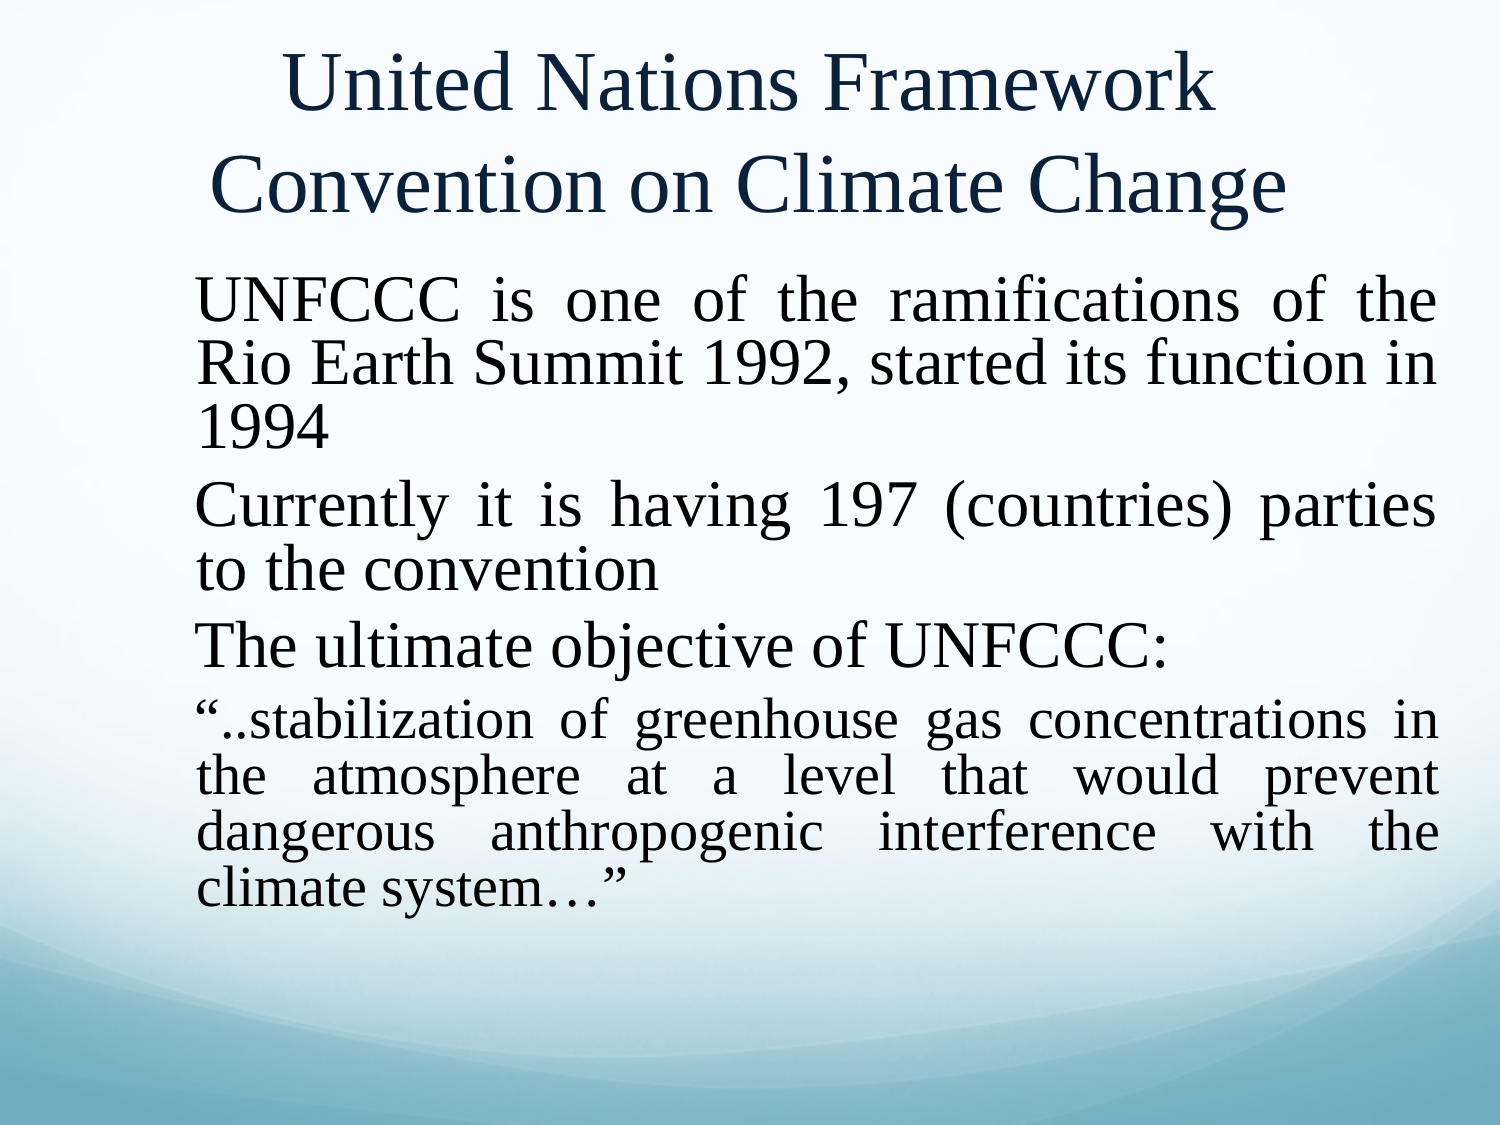

# United Nations Framework Convention on Climate Change
UNFCCC is one of the ramifications of the Rio Earth Summit 1992, started its function in 1994
Currently it is having 197 (countries) parties to the convention
The ultimate objective of UNFCCC:
“..stabilization of greenhouse gas concentrations in the atmosphere at a level that would prevent dangerous anthropogenic interference with the climate system…”